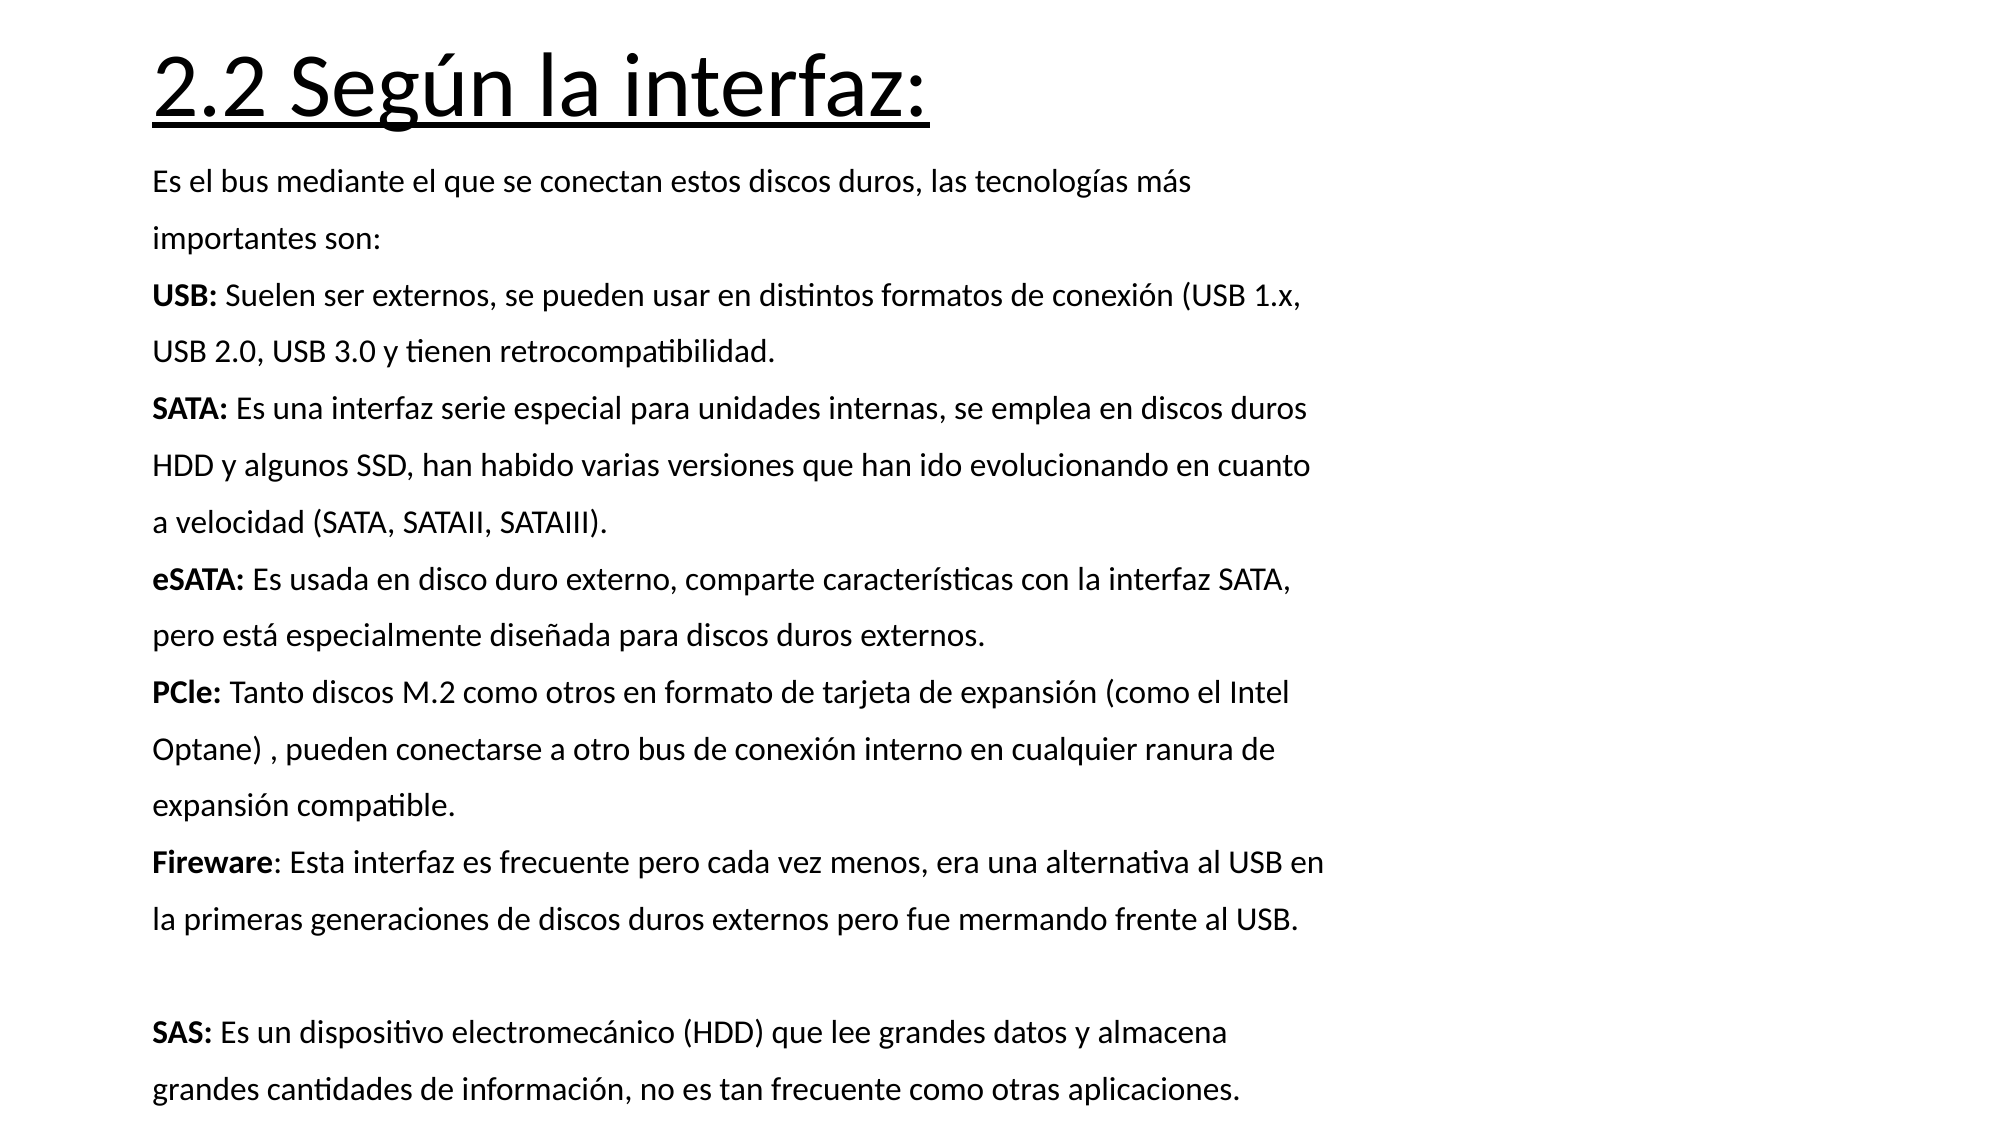

# 2.2 Según la interfaz:

Es el bus mediante el que se conectan estos discos duros, las tecnologías más
importantes son:
USB: Suelen ser externos, se pueden usar en distintos formatos de conexión (USB 1.x,
USB 2.0, USB 3.0 y tienen retrocompatibilidad.
SATA: Es una interfaz serie especial para unidades internas, se emplea en discos duros
HDD y algunos SSD, han habido varias versiones que han ido evolucionando en cuanto
a velocidad (SATA, SATAII, SATAIII).
eSATA: Es usada en disco duro externo, comparte características con la interfaz SATA,
pero está especialmente diseñada para discos duros externos.
PCle: Tanto discos M.2 como otros en formato de tarjeta de expansión (como el Intel
Optane) , pueden conectarse a otro bus de conexión interno en cualquier ranura de
expansión compatible.
Fireware: Esta interfaz es frecuente pero cada vez menos, era una alternativa al USB en
la primeras generaciones de discos duros externos pero fue mermando frente al USB.

SAS: Es un dispositivo electromecánico (HDD) que lee grandes datos y almacena
grandes cantidades de información, no es tan frecuente como otras aplicaciones.